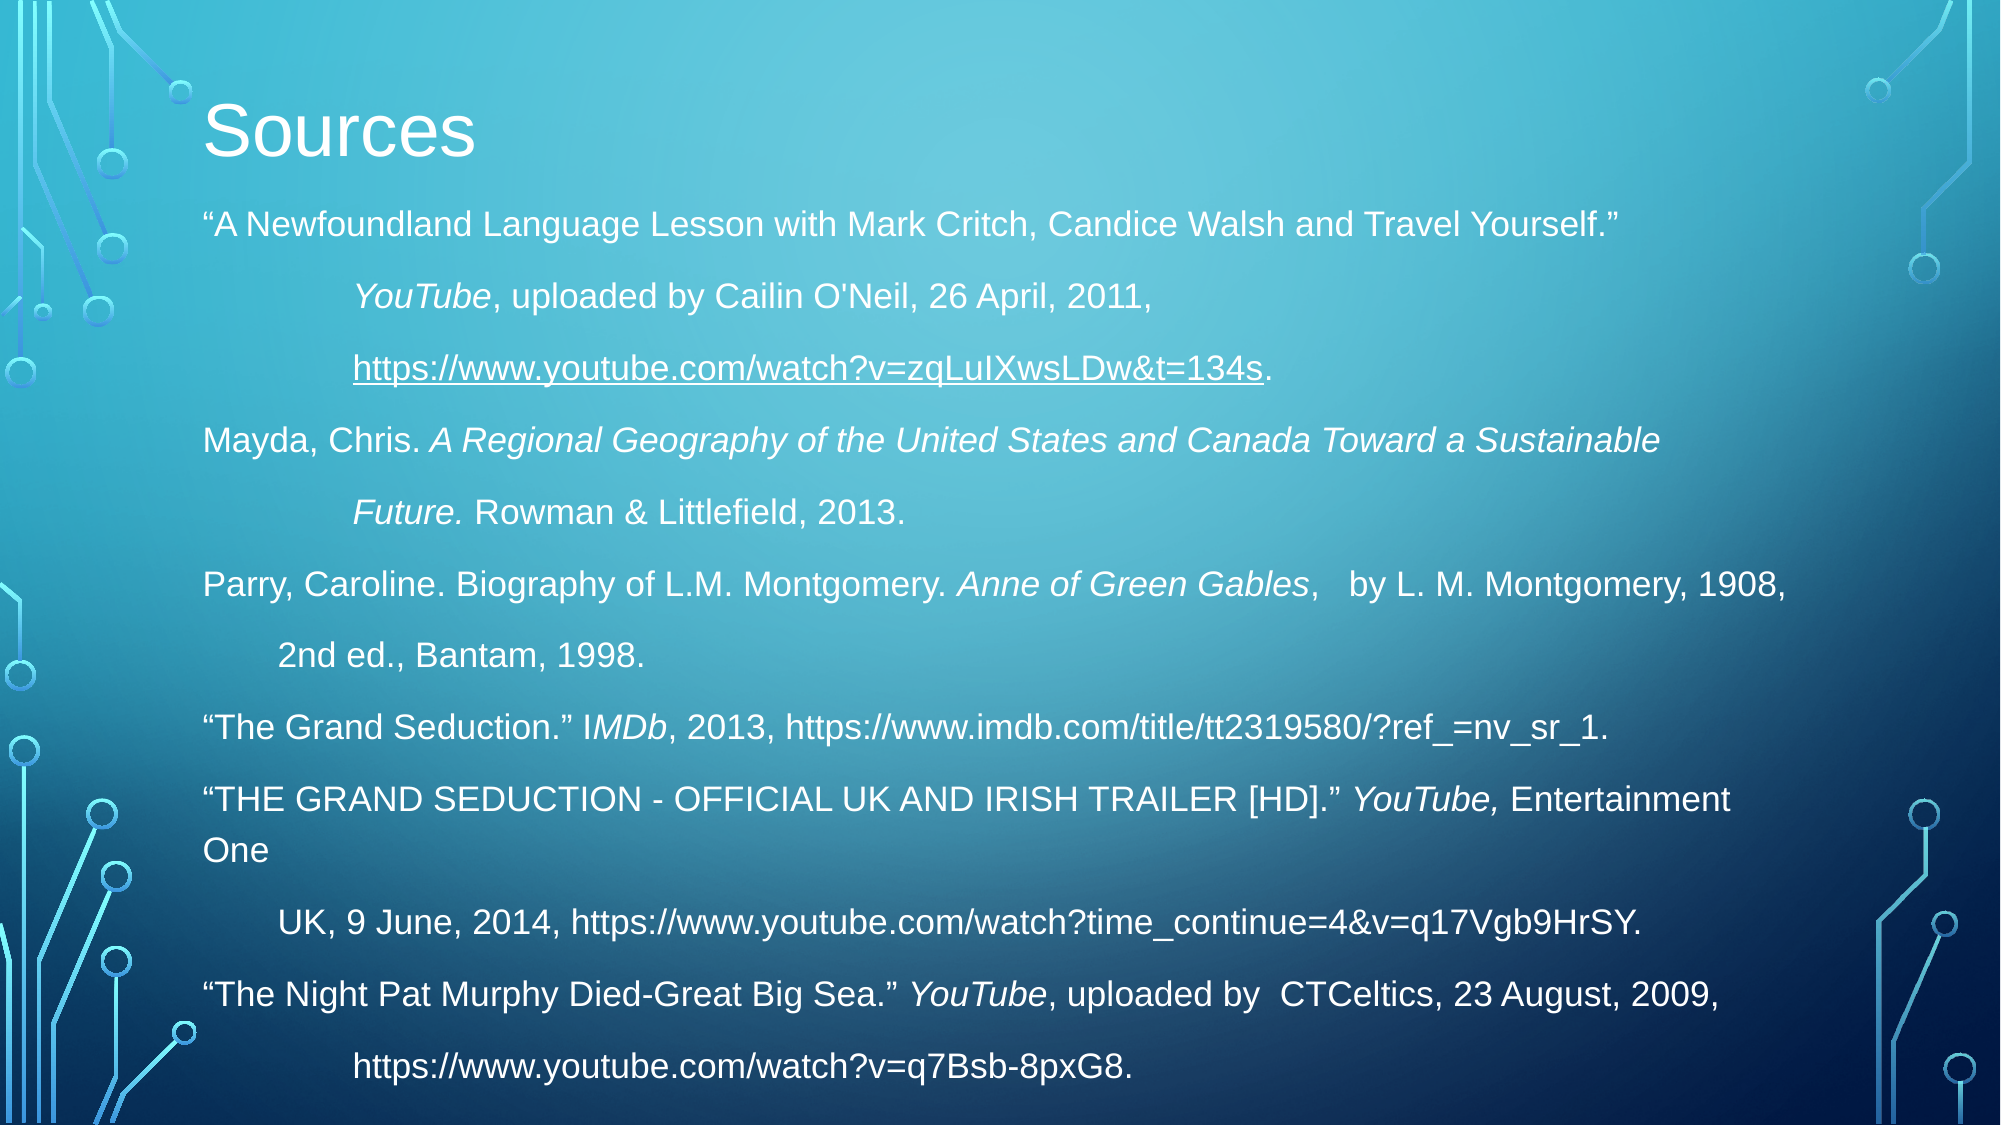

# Sources

“A Newfoundland Language Lesson with Mark Critch, Candice Walsh and Travel Yourself.”
YouTube, uploaded by Cailin O'Neil, 26 April, 2011,
https://www.youtube.com/watch?v=zqLuIXwsLDw&t=134s.
Mayda, Chris. A Regional Geography of the United States and Canada Toward a Sustainable
Future. Rowman & Littlefield, 2013.
Parry, Caroline. Biography of L.M. Montgomery. Anne of Green Gables,   by L. M. Montgomery, 1908,
2nd ed., Bantam, 1998.
“The Grand Seduction.” IMDb, 2013, https://www.imdb.com/title/tt2319580/?ref_=nv_sr_1.
“THE GRAND SEDUCTION - OFFICIAL UK AND IRISH TRAILER [HD].” YouTube, Entertainment One
UK, 9 June, 2014, https://www.youtube.com/watch?time_continue=4&v=q17Vgb9HrSY.
“The Night Pat Murphy Died-Great Big Sea.” YouTube, uploaded by  CTCeltics, 23 August, 2009,
https://www.youtube.com/watch?v=q7Bsb-8pxG8.